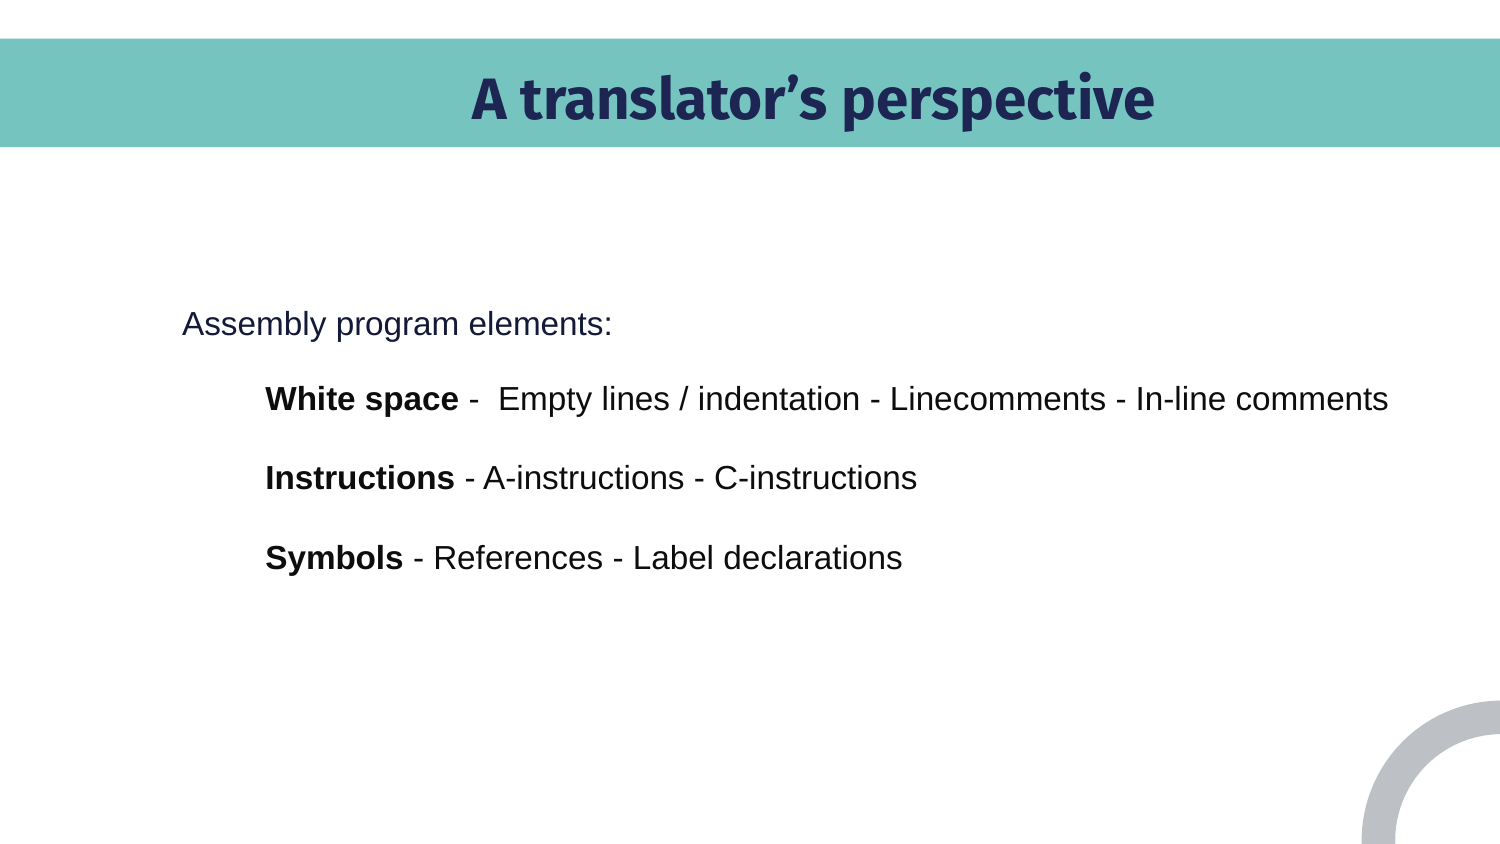

# A translator’s perspective
Assembly program elements:

         White space -  Empty lines / indentation - Linecomments - In-line comments

         Instructions - A-instructions - C-instructions

         Symbols - References - Label declarations